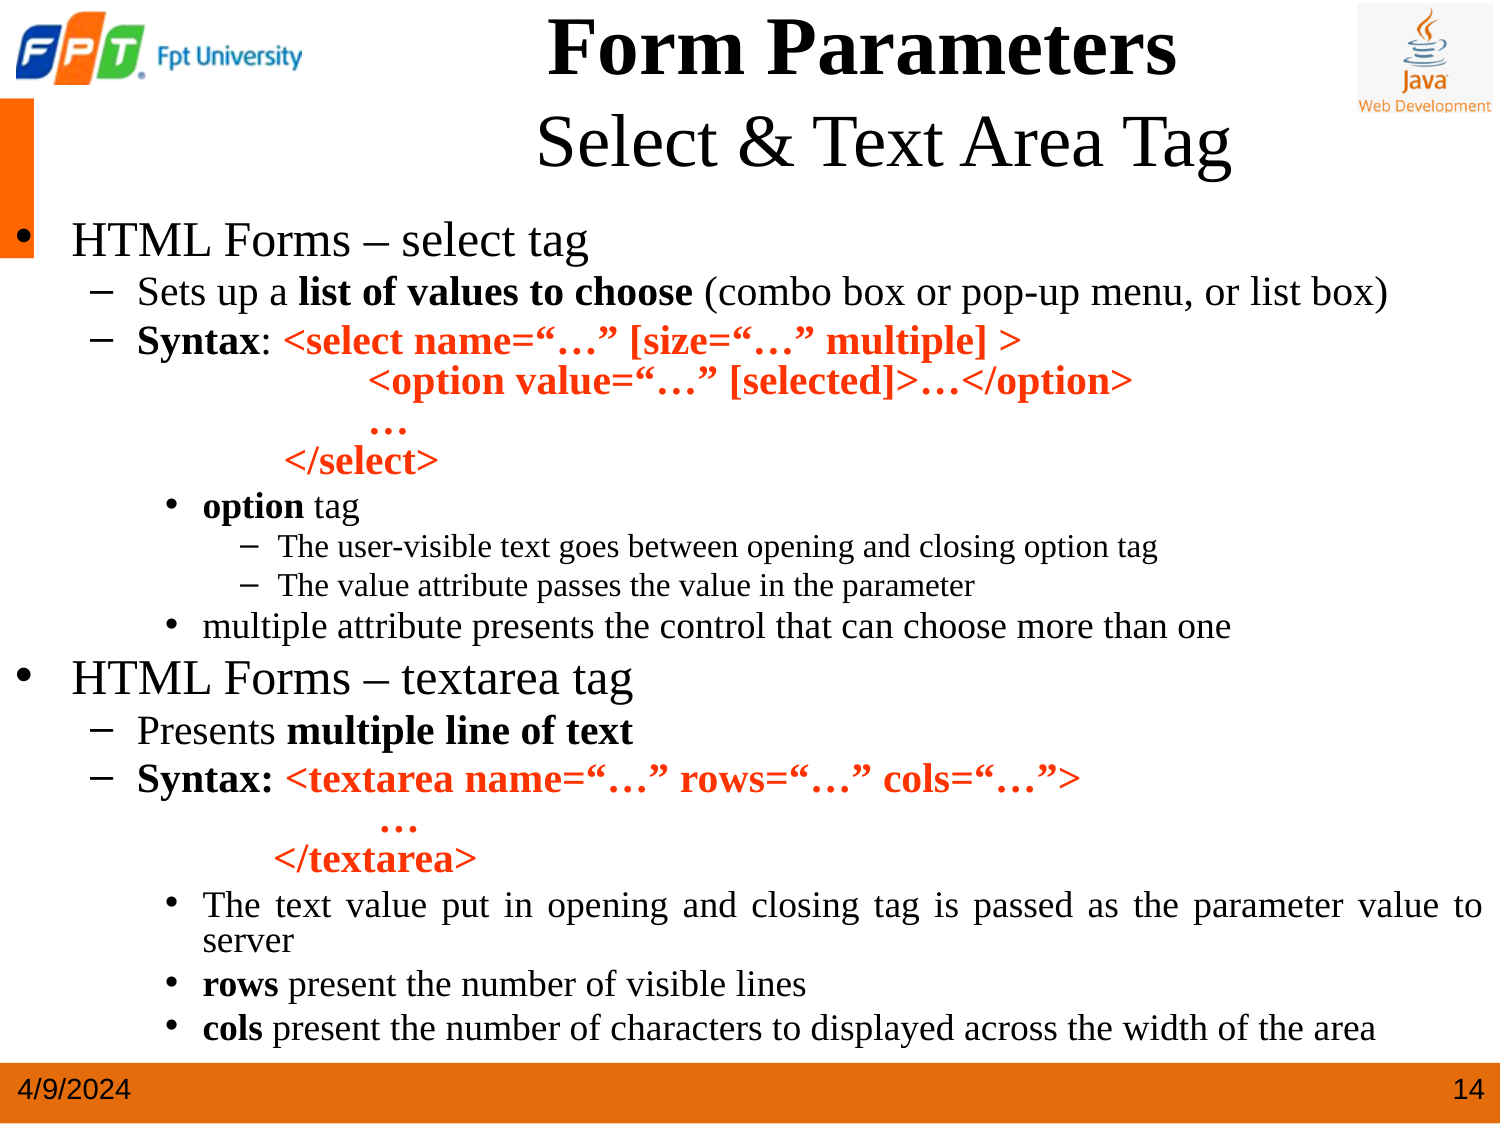

Form Parameters
 Select & Text Area Tag
HTML Forms – select tag
Sets up a list of values to choose (combo box or pop-up menu, or list box)
Syntax: <select name=“…” [size=“…” multiple] >
                      <option value=“…” [selected]>…</option>
                      …
              </select>
option tag
The user-visible text goes between opening and closing option tag
The value attribute passes the value in the parameter
multiple attribute presents the control that can choose more than one
HTML Forms – textarea tag
Presents multiple line of text
Syntax: <textarea name=“…” rows=“…” cols=“…”>
                       …
             </textarea>
The text value put in opening and closing tag is passed as the parameter value to server
rows present the number of visible lines
cols present the number of characters to displayed across the width of the area
4/9/2024
14